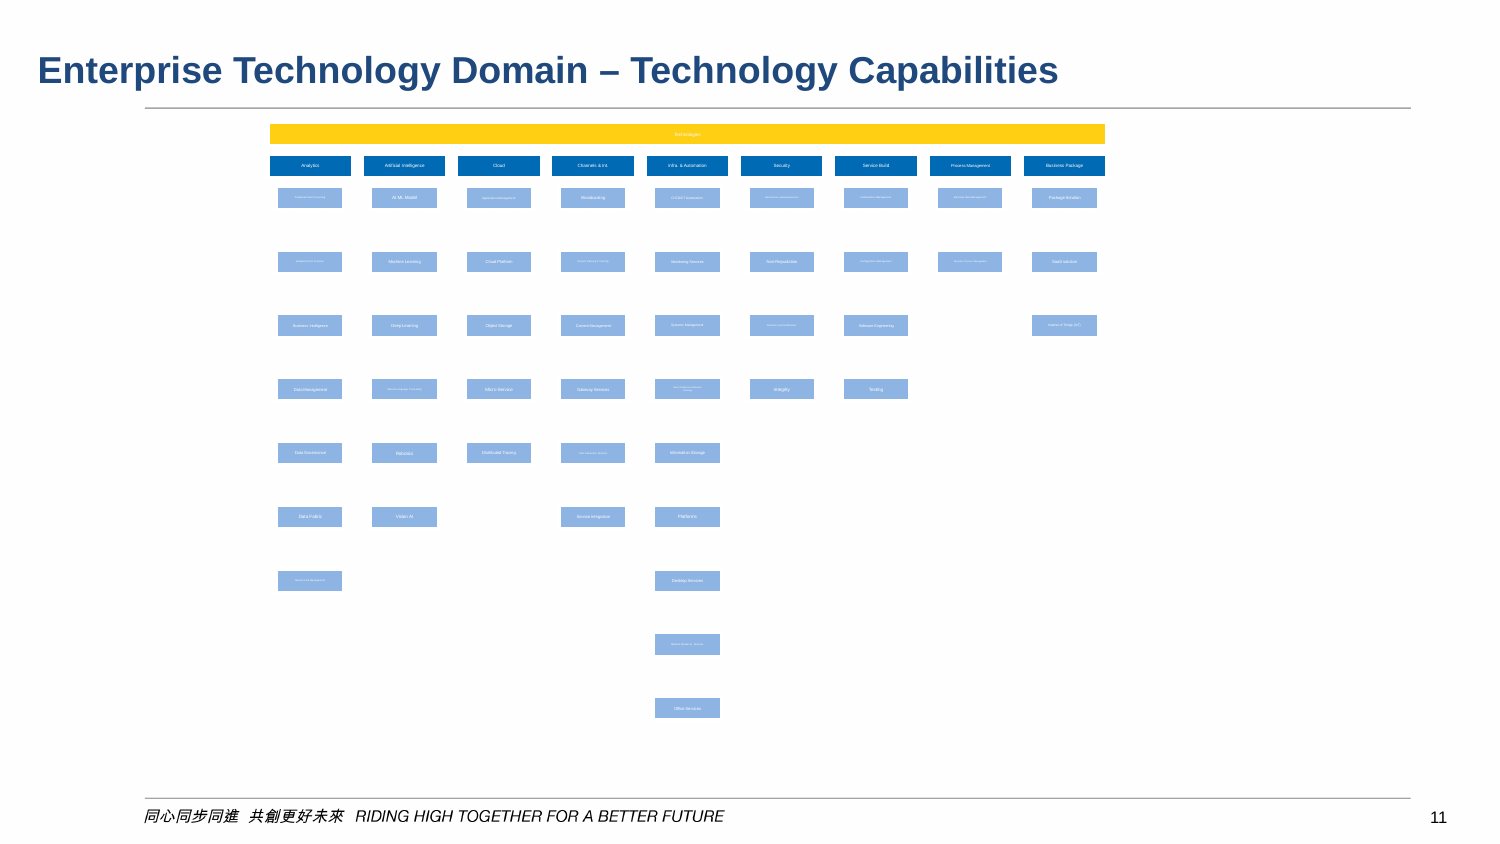

# Enterprise Technology Domain – Technology Capabilities
Business Package
Channels & Int.
Infra. & Automation
Identification and Authentication
Non-Repudiation
Detection and Notification
Integrity
Service Integration
Broadcasting
Content Delivery & Caching
Gateway Services
User Interaction Services
Content Management
Process Management
Business Rule Management
Business Process Management
Service Build
Technologies
AI ML Model
Deep Learning
Natural Language Processing
Analytical Data Processing
Master Data Management
Artificial Intelligence
CI/CD/CT Automation
Monitoring Services
Systems Management
Event Collection and Event Tracking
Security
Robotics
Software Engineering
Collaboration Management
Configuration Management
Testing
Information Storage
Platforms
Desktop Services
Network Devices &  Services
Office Services
Internet of Things (IoT)
Package Solution
SaaS solution
Vision AI
Application Management
Object Storage
Distributed Tracing
Micro Service
Cloud Platform
Machine Learning
Cloud
Data Fabric
Data Governance
Data Management
Business Intelligence
Analytical Data Provision
Analytics